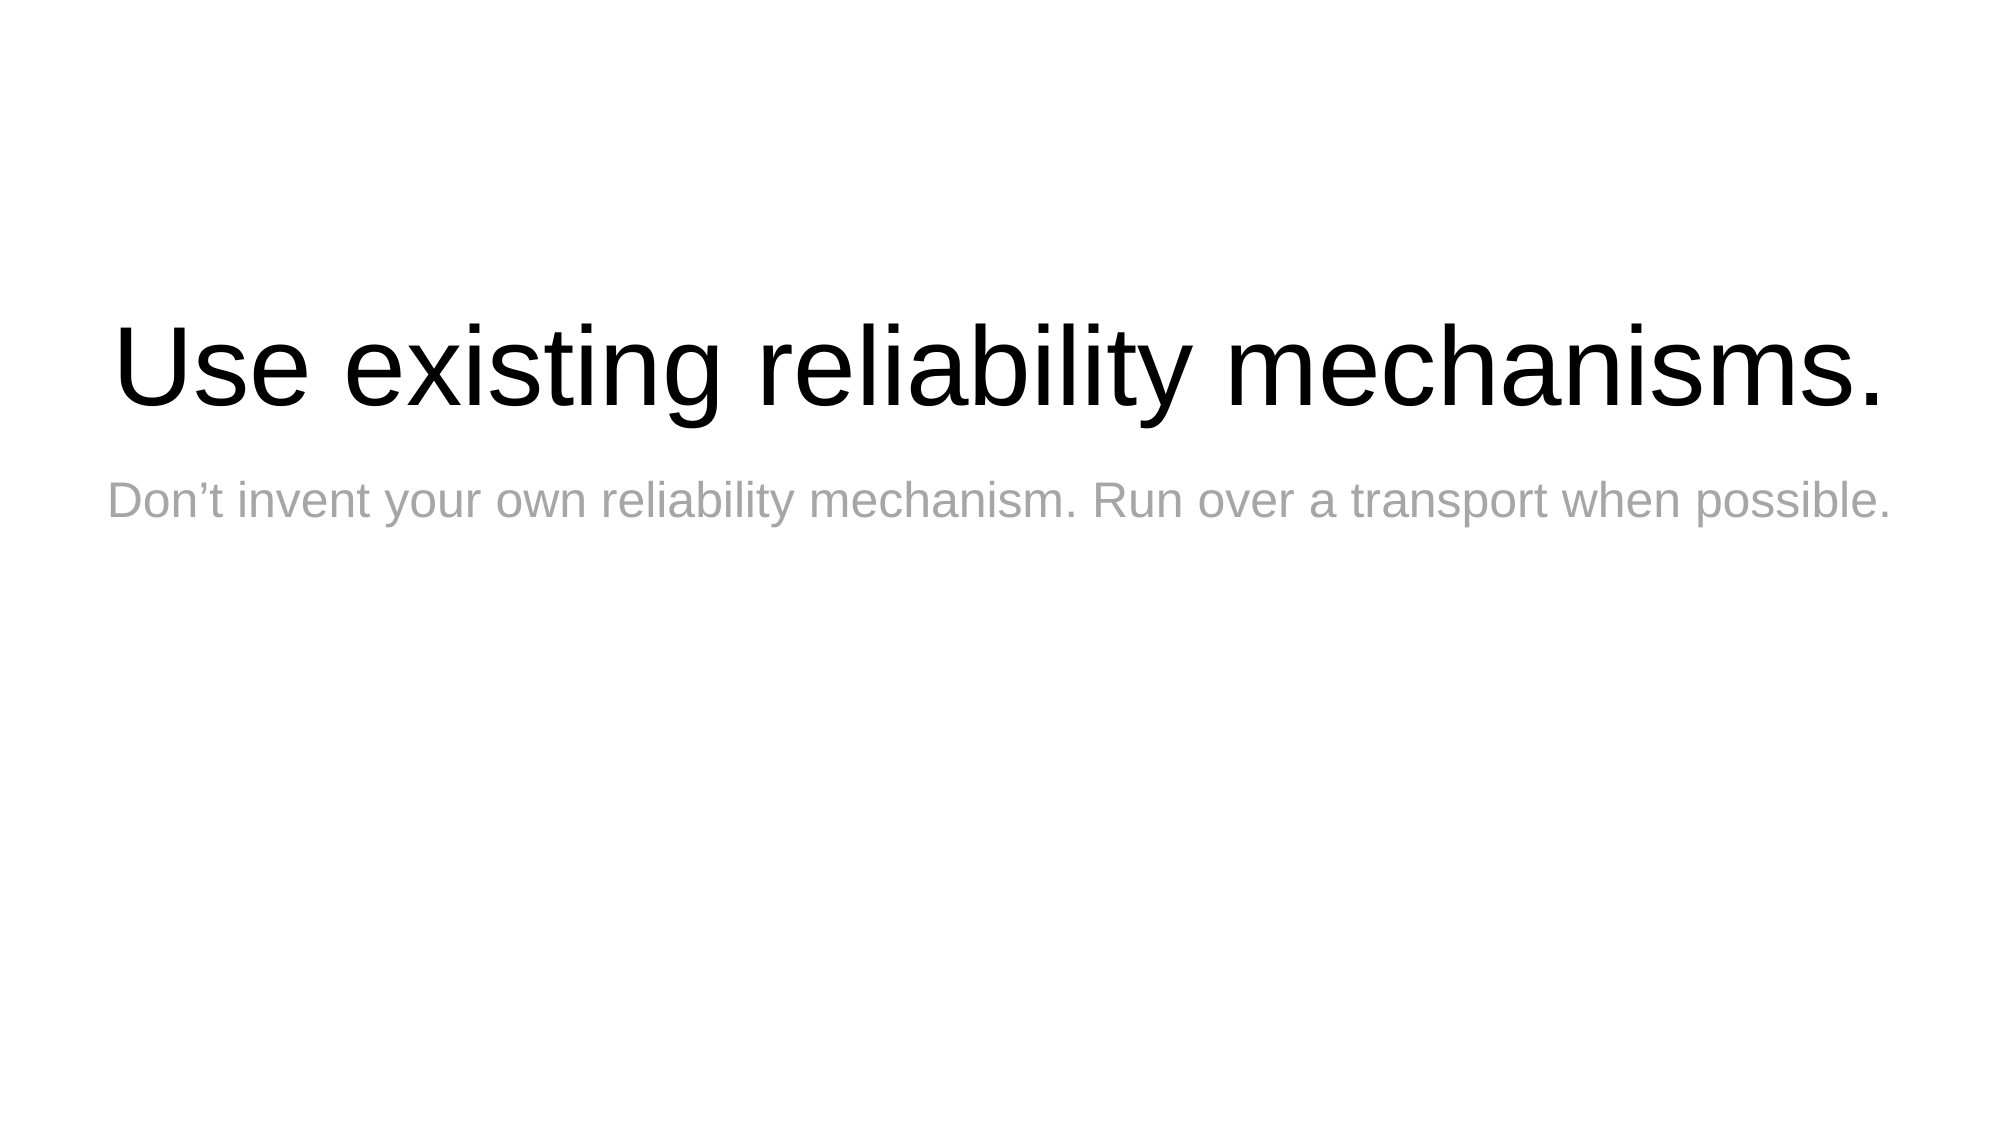

# Use existing reliability mechanisms. Don’t invent your own reliability mechanism. Run over a transport when possible.